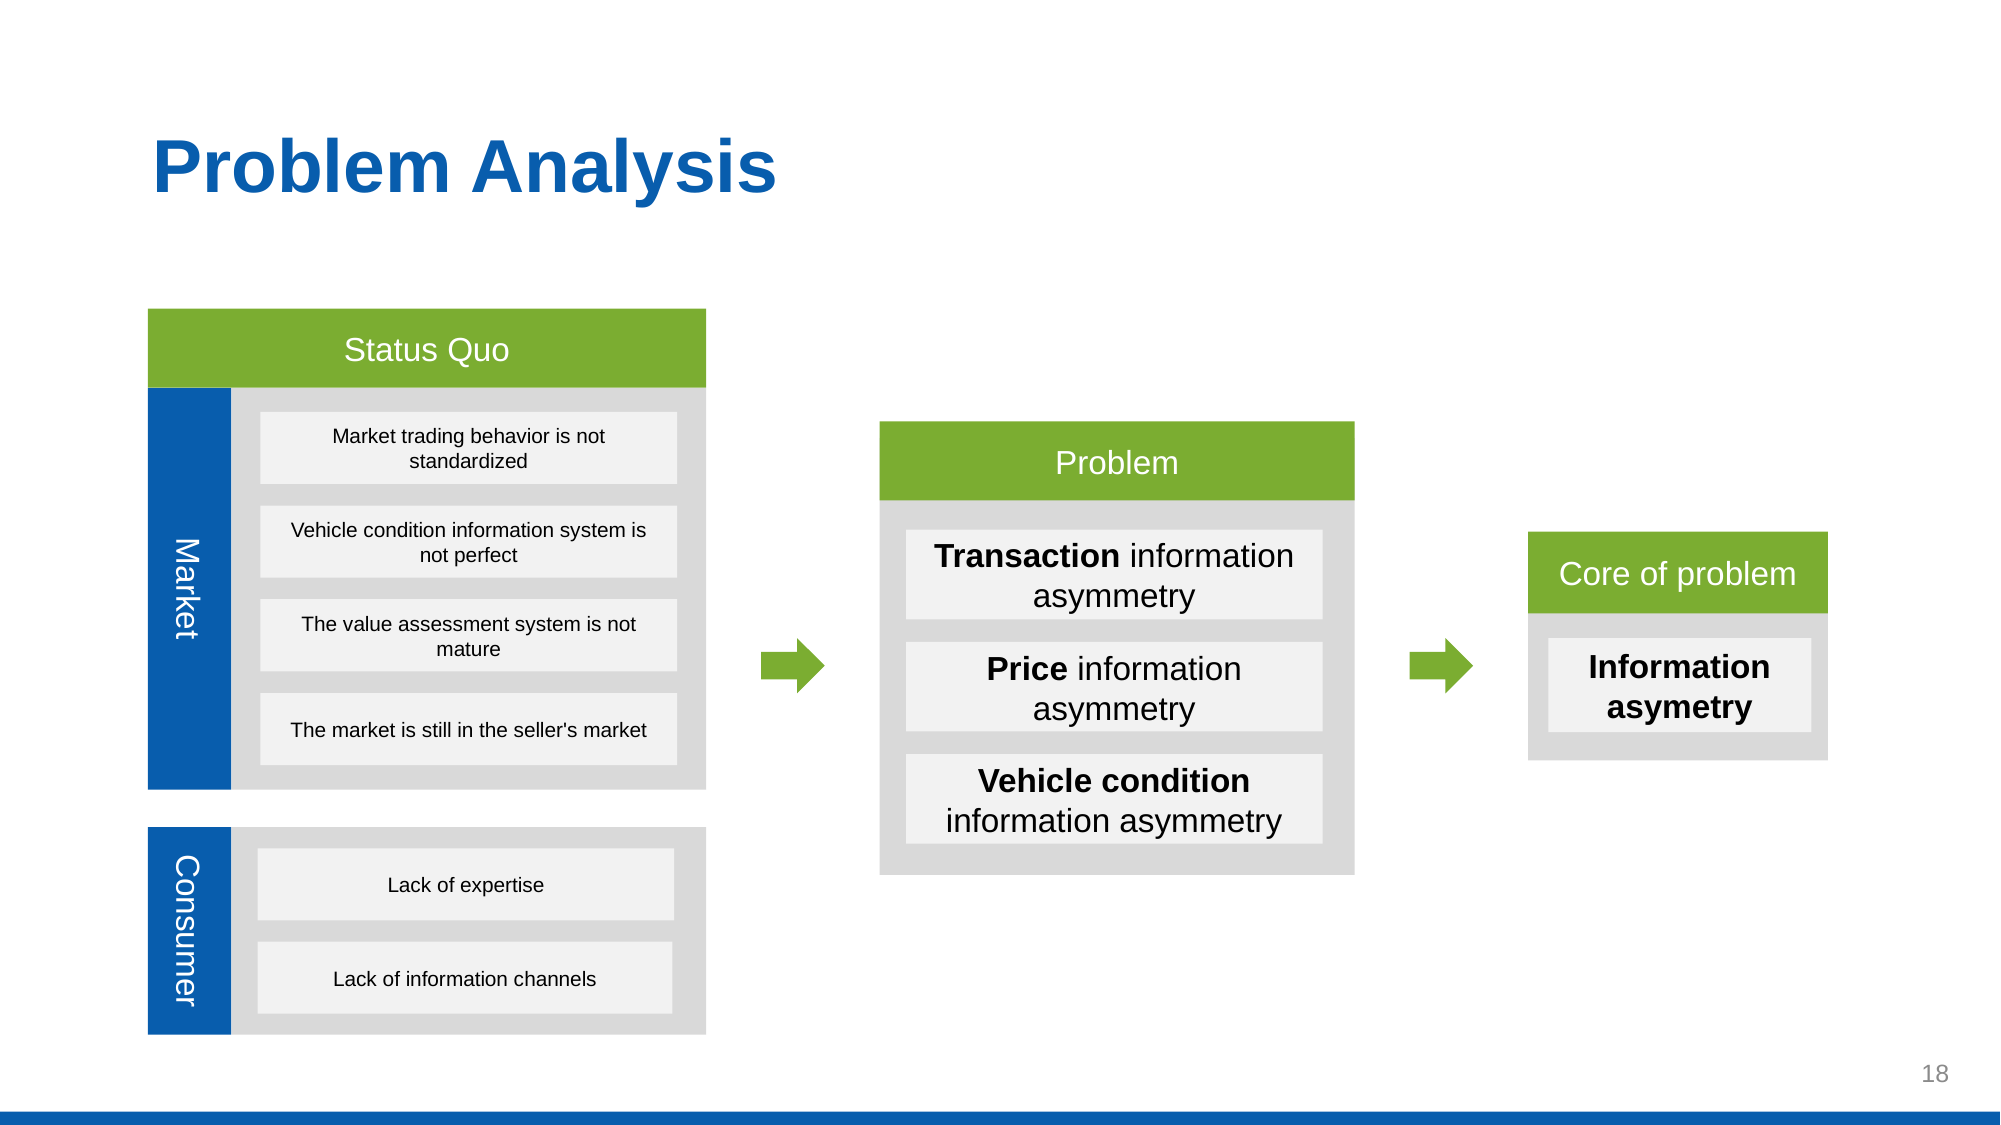

Problem Analysis
Status Quo
Market

Market trading behavior is not standardized
Problem

Vehicle condition information system is not perfect
Transaction information asymmetry
Core of problem

The value assessment system is not mature

Information asymetry
Price information asymmetry
The market is still in the seller's market
Vehicle condition information asymmetry
Consumer

Lack of expertise
Lack of information channels
18